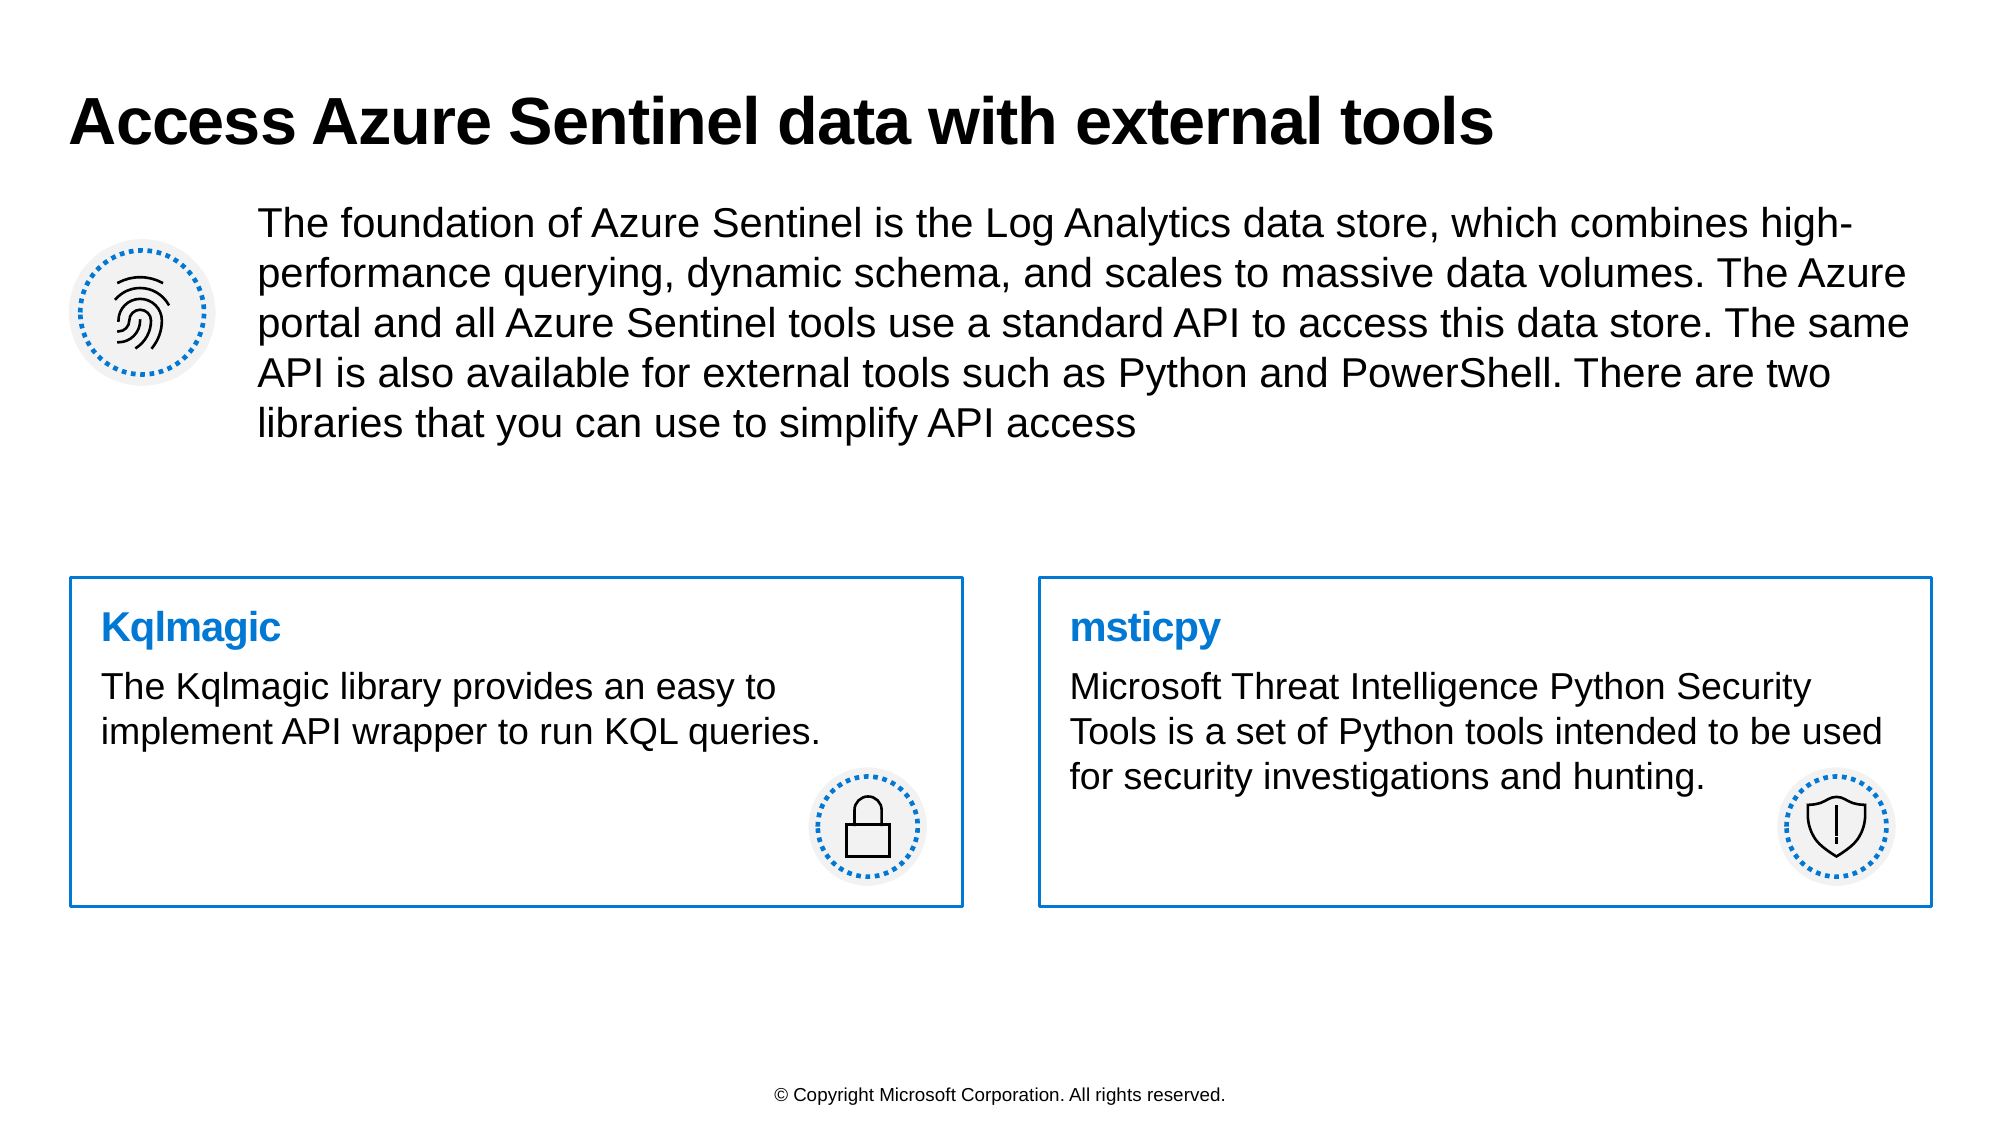

# Access Azure Sentinel data with external tools
The foundation of Azure Sentinel is the Log Analytics data store, which combines high-performance querying, dynamic schema, and scales to massive data volumes. The Azure portal and all Azure Sentinel tools use a standard API to access this data store. The same API is also available for external tools such as Python and PowerShell. There are two libraries that you can use to simplify API access

Kqlmagic
The Kqlmagic library provides an easy to implement API wrapper to run KQL queries.

msticpy
Microsoft Threat Intelligence Python Security Tools is a set of Python tools intended to be used for security investigations and hunting.